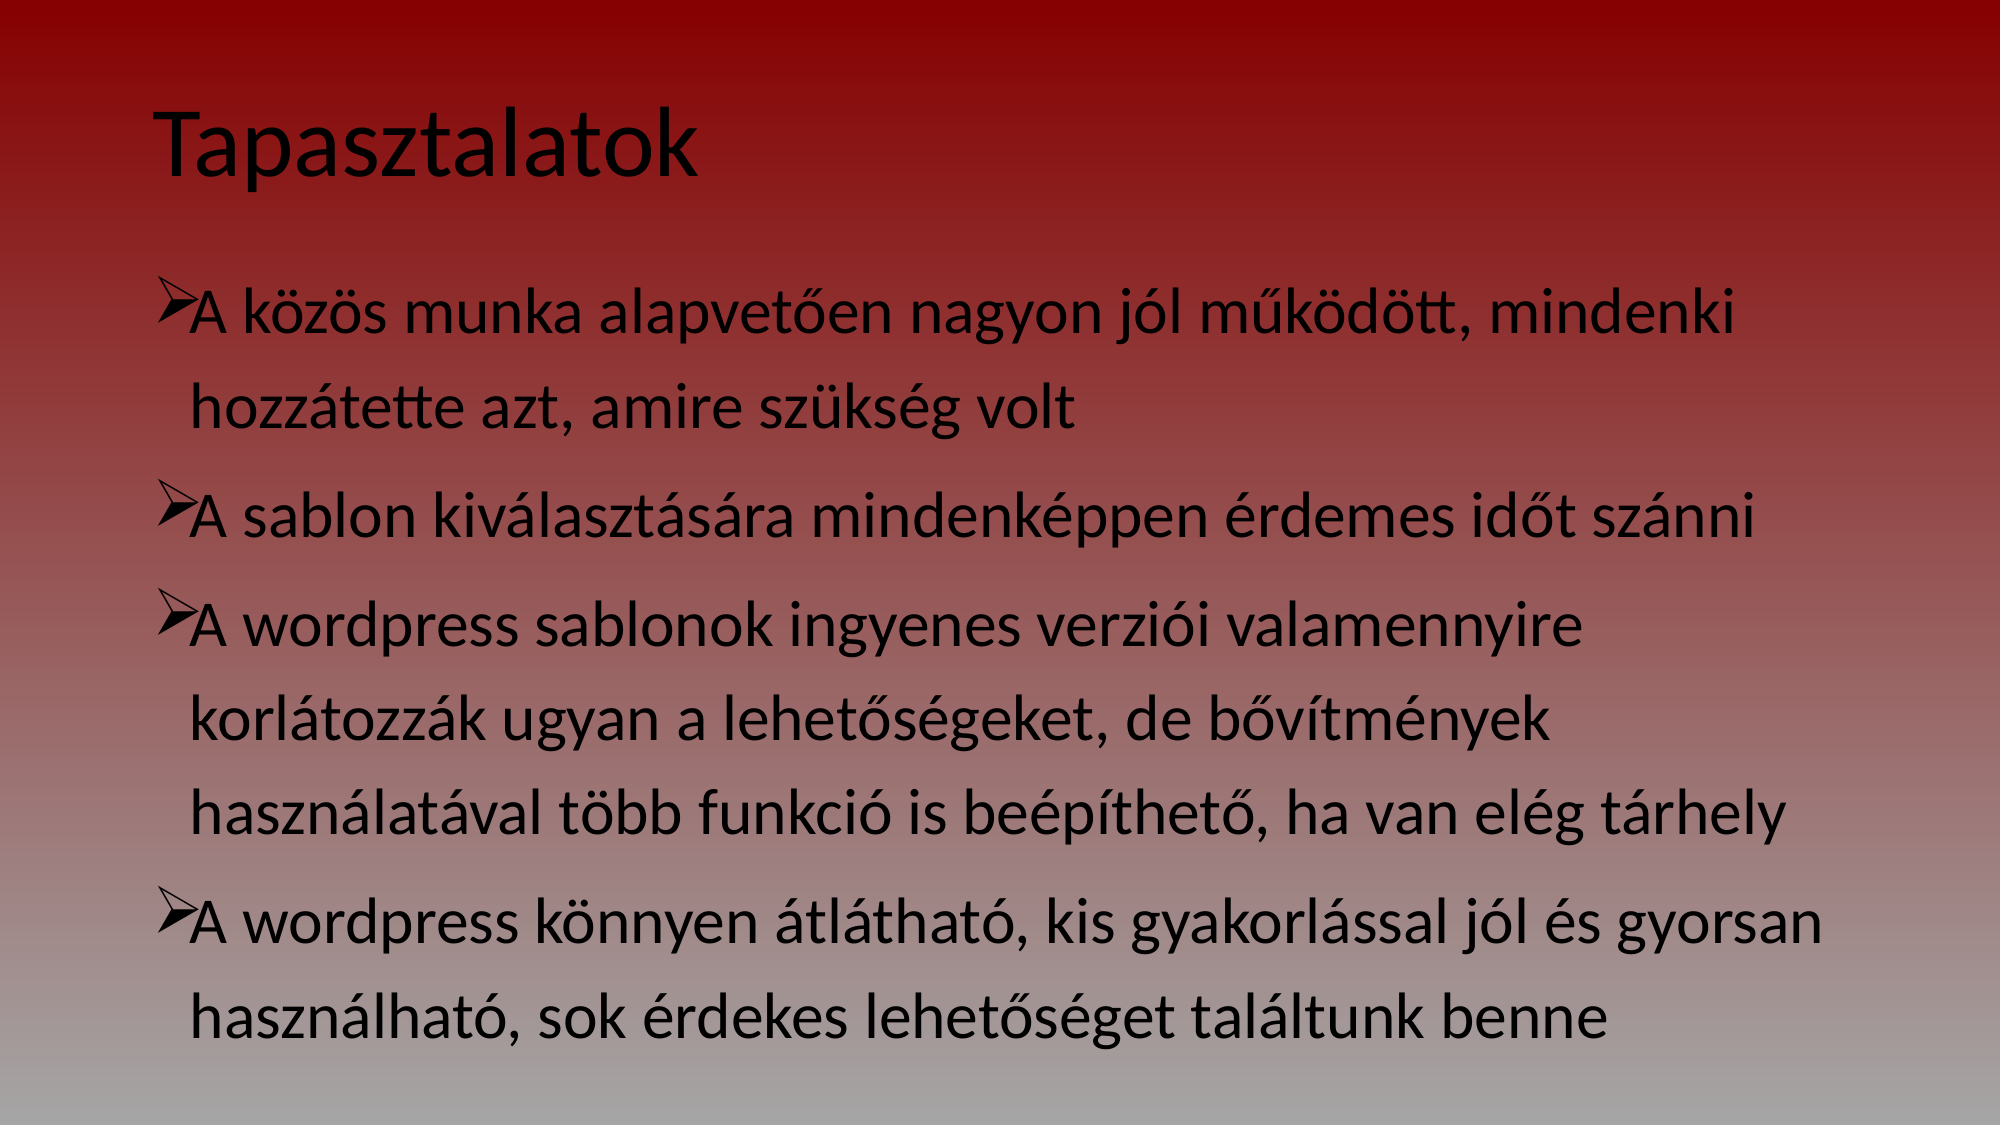

# Tapasztalatok
A közös munka alapvetően nagyon jól működött, mindenki hozzátette azt, amire szükség volt
A sablon kiválasztására mindenképpen érdemes időt szánni
A wordpress sablonok ingyenes verziói valamennyire korlátozzák ugyan a lehetőségeket, de bővítmények használatával több funkció is beépíthető, ha van elég tárhely
A wordpress könnyen átlátható, kis gyakorlással jól és gyorsan használható, sok érdekes lehetőséget találtunk benne